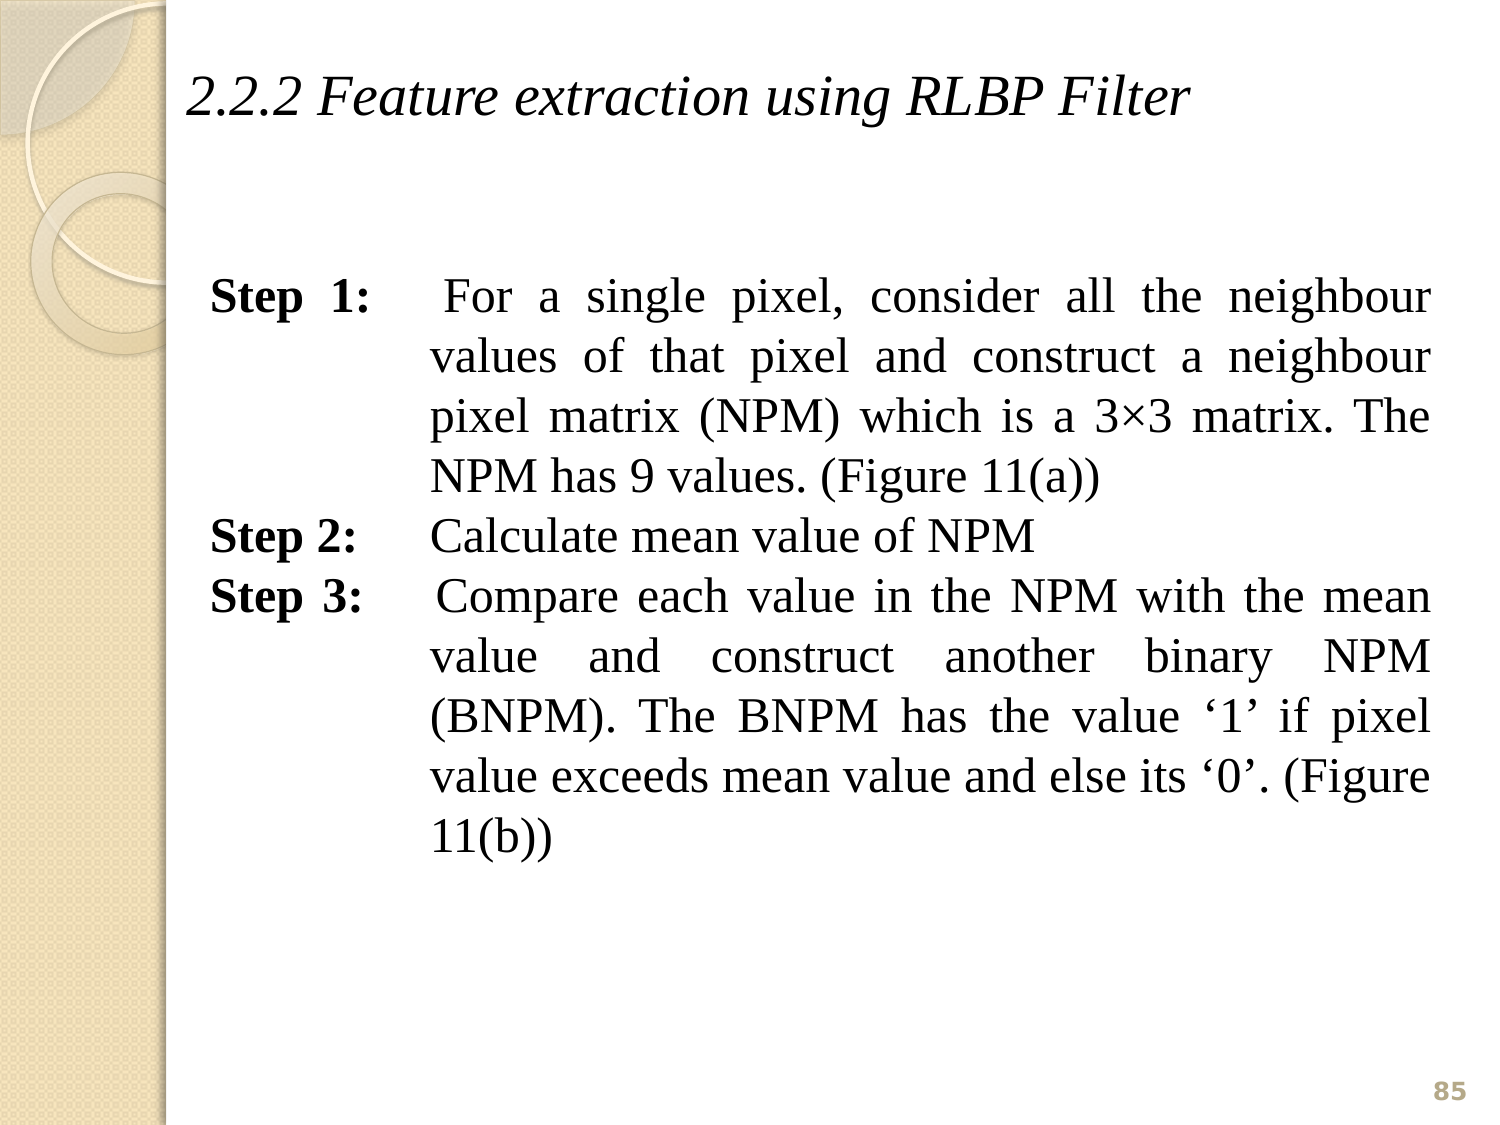

2.2.2 Feature extraction using RLBP Filter
Step 1:	For a single pixel, consider all the neighbour values of that pixel and construct a neighbour pixel matrix (NPM) which is a 3×3 matrix. The NPM has 9 values. (Figure 11(a))
Step 2:	Calculate mean value of NPM
Step 3:	Compare each value in the NPM with the mean value and construct another binary NPM (BNPM). The BNPM has the value ‘1’ if pixel value exceeds mean value and else its ‘0’. (Figure 11(b))
85